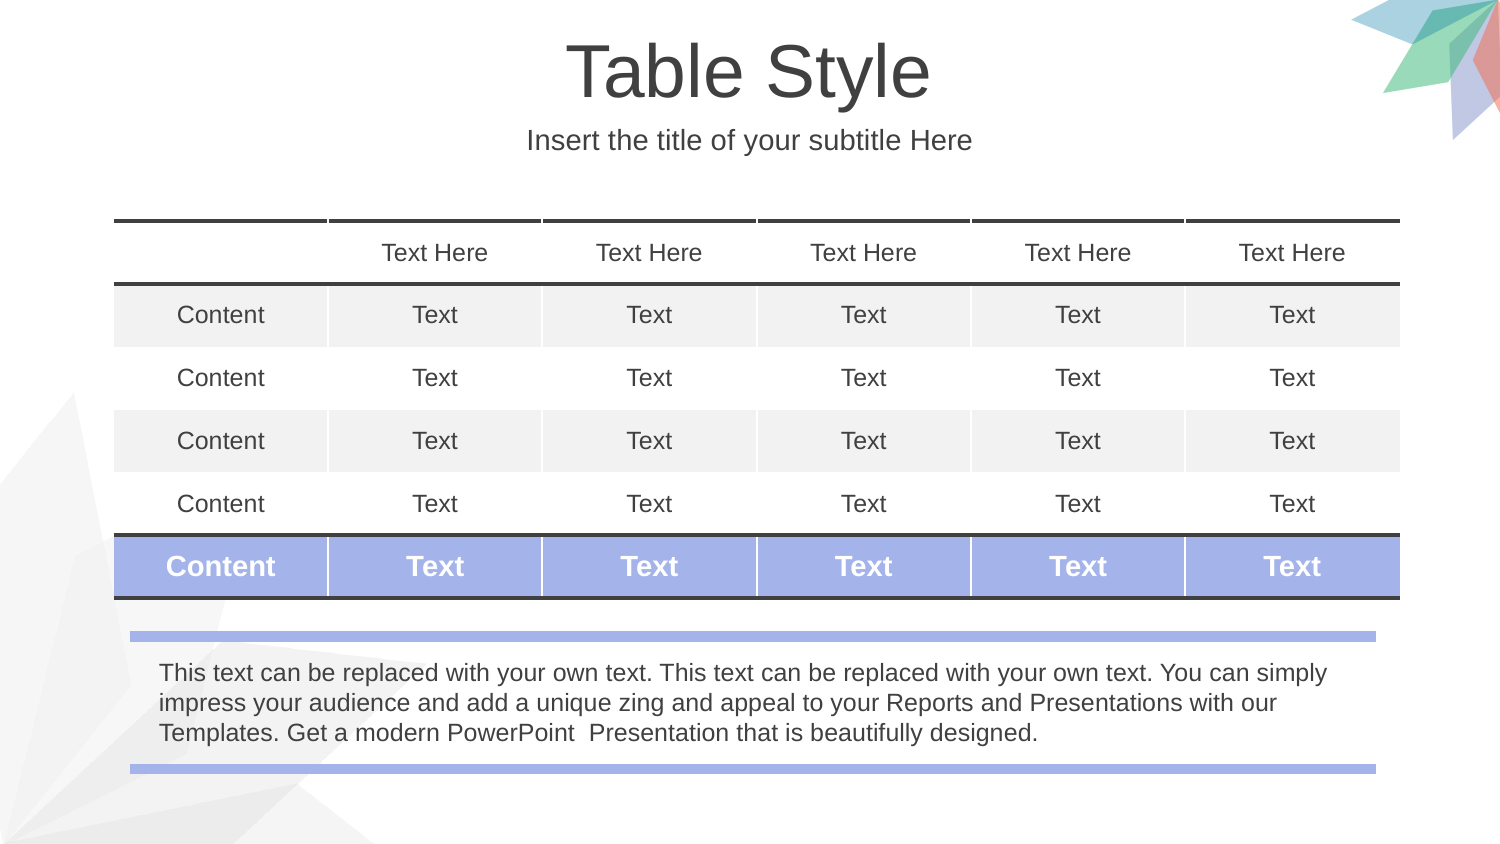

Table Style
Insert the title of your subtitle Here
|  | Text Here | Text Here | Text Here | Text Here | Text Here |
| --- | --- | --- | --- | --- | --- |
| Content | Text | Text | Text | Text | Text |
| Content | Text | Text | Text | Text | Text |
| Content | Text | Text | Text | Text | Text |
| Content | Text | Text | Text | Text | Text |
| Content | Text | Text | Text | Text | Text |

This text can be replaced with your own text. This text can be replaced with your own text. You can simply impress your audience and add a unique zing and appeal to your Reports and Presentations with our Templates. Get a modern PowerPoint  Presentation that is beautifully designed.